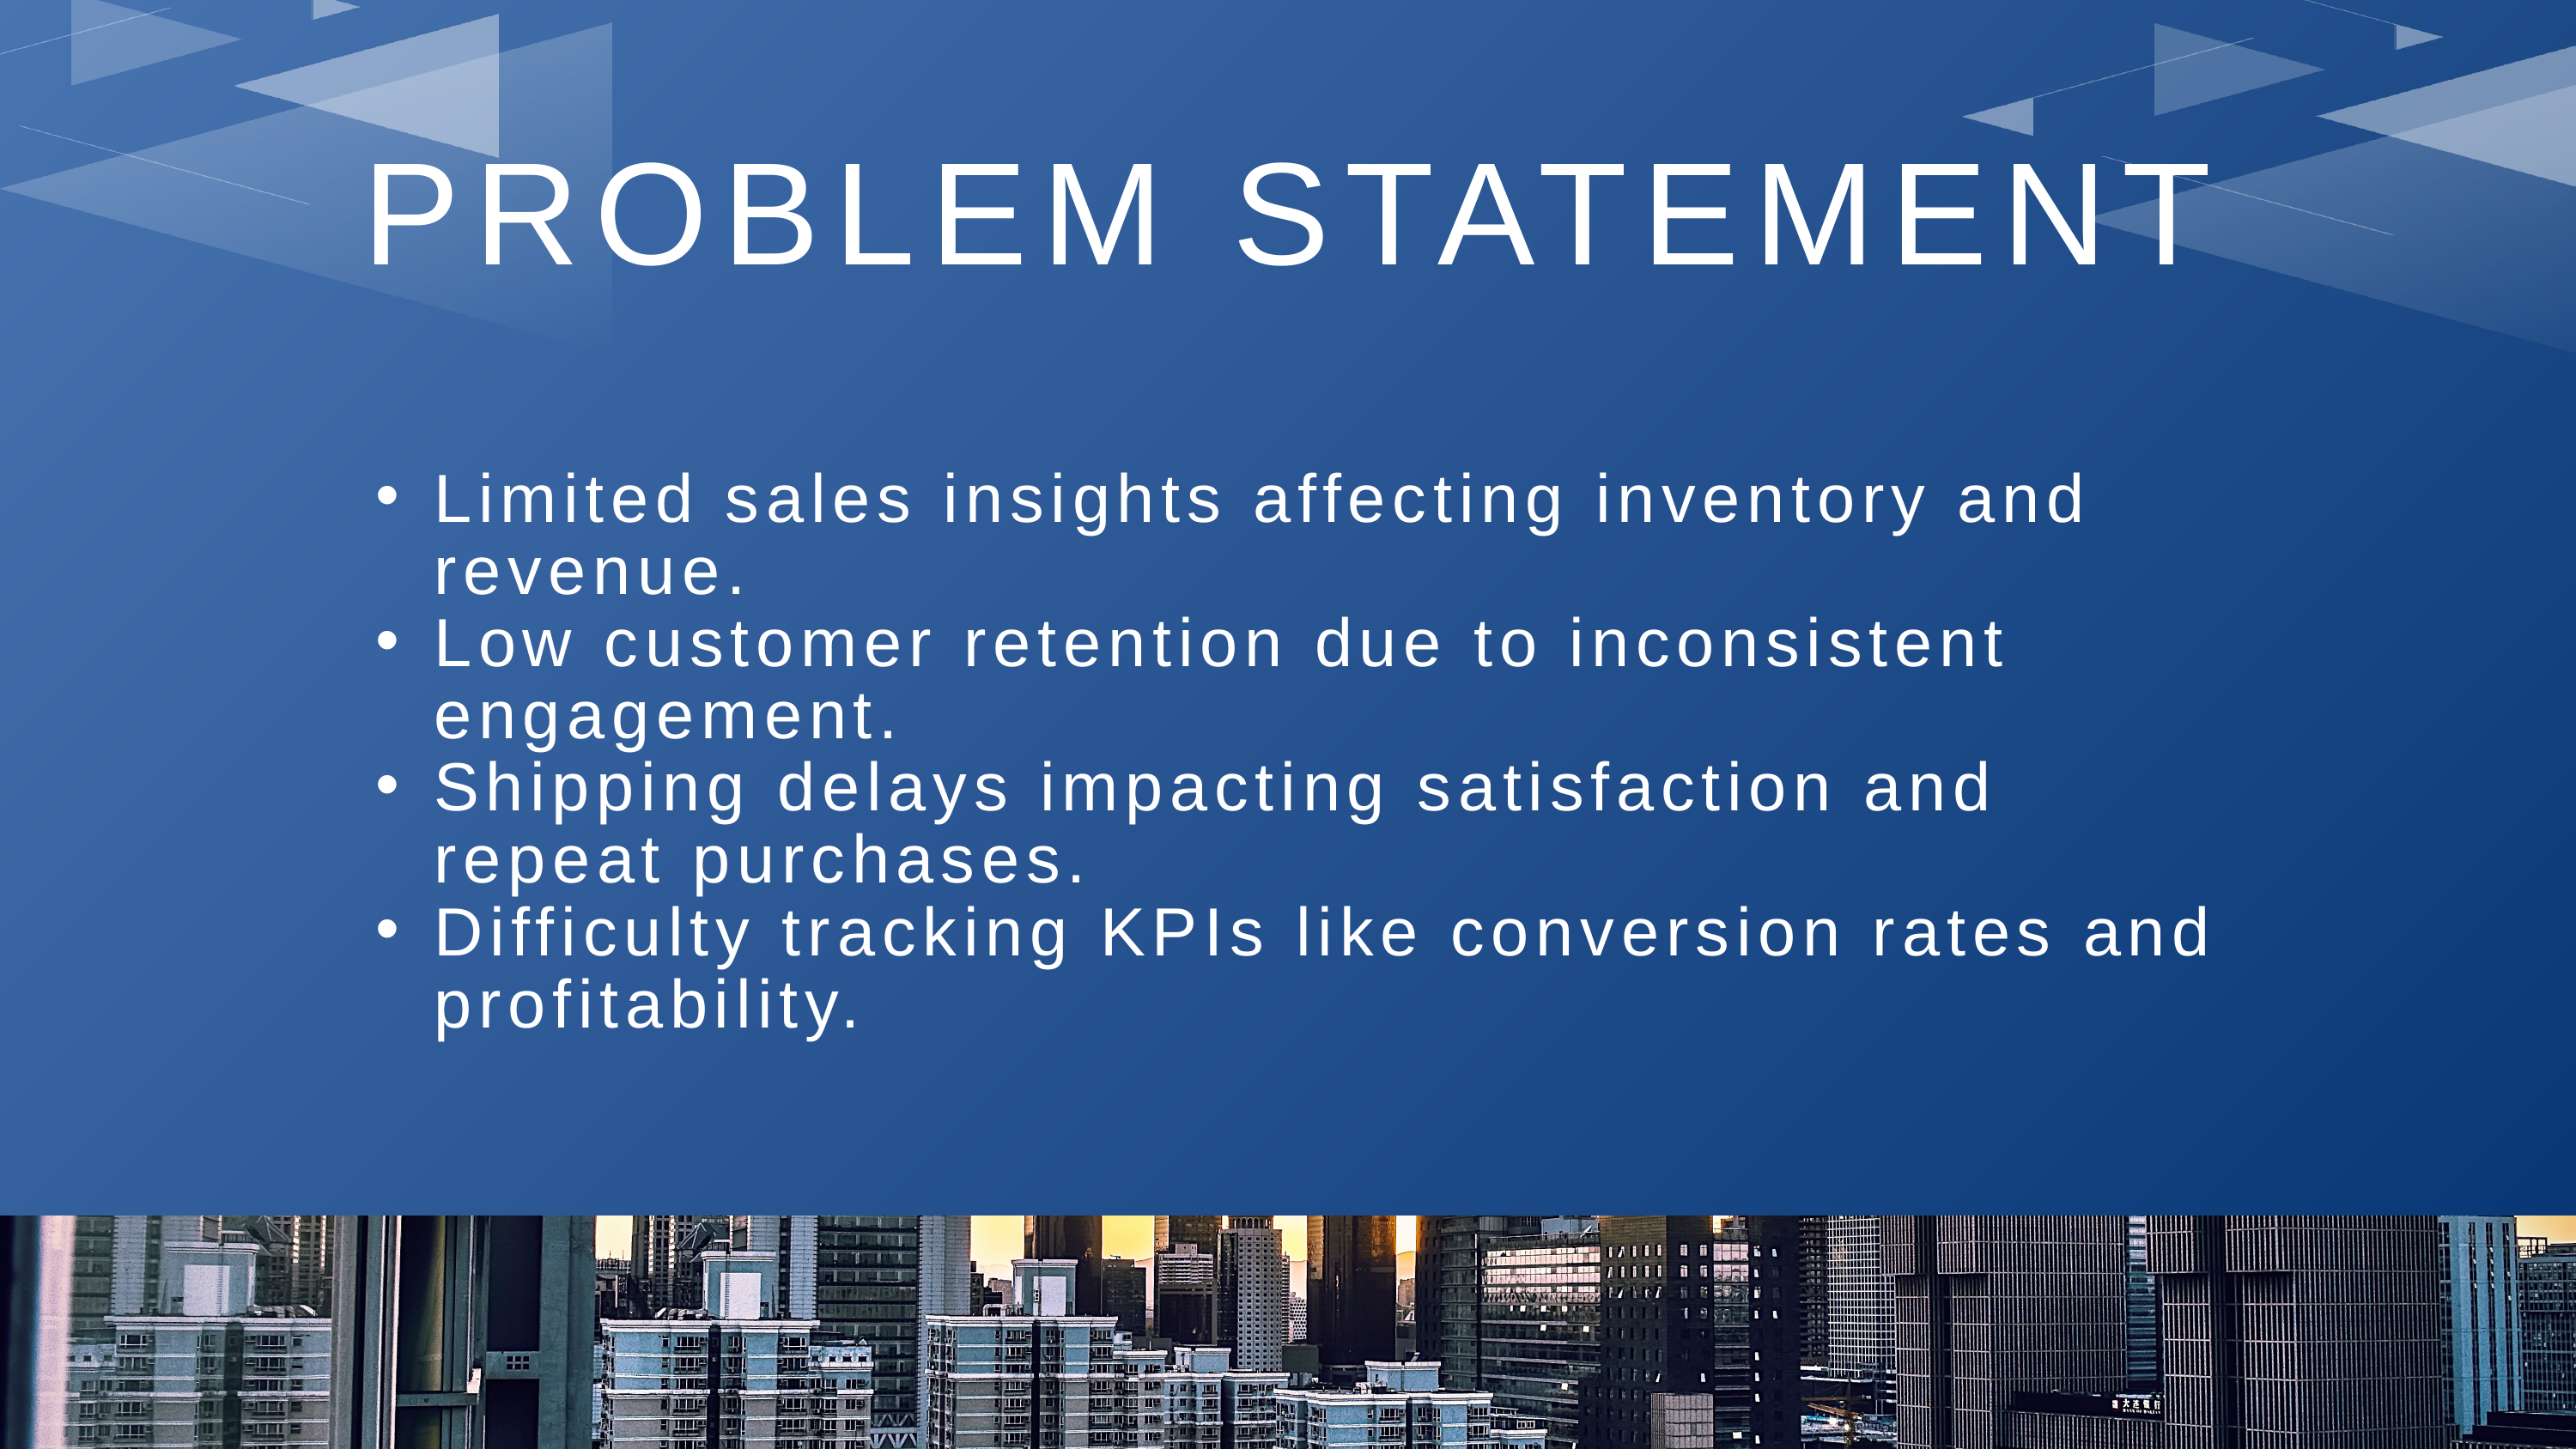

PROBLEM STATEMENT
Limited sales insights affecting inventory and revenue.
Low customer retention due to inconsistent engagement.
Shipping delays impacting satisfaction and repeat purchases.
Difficulty tracking KPIs like conversion rates and profitability.